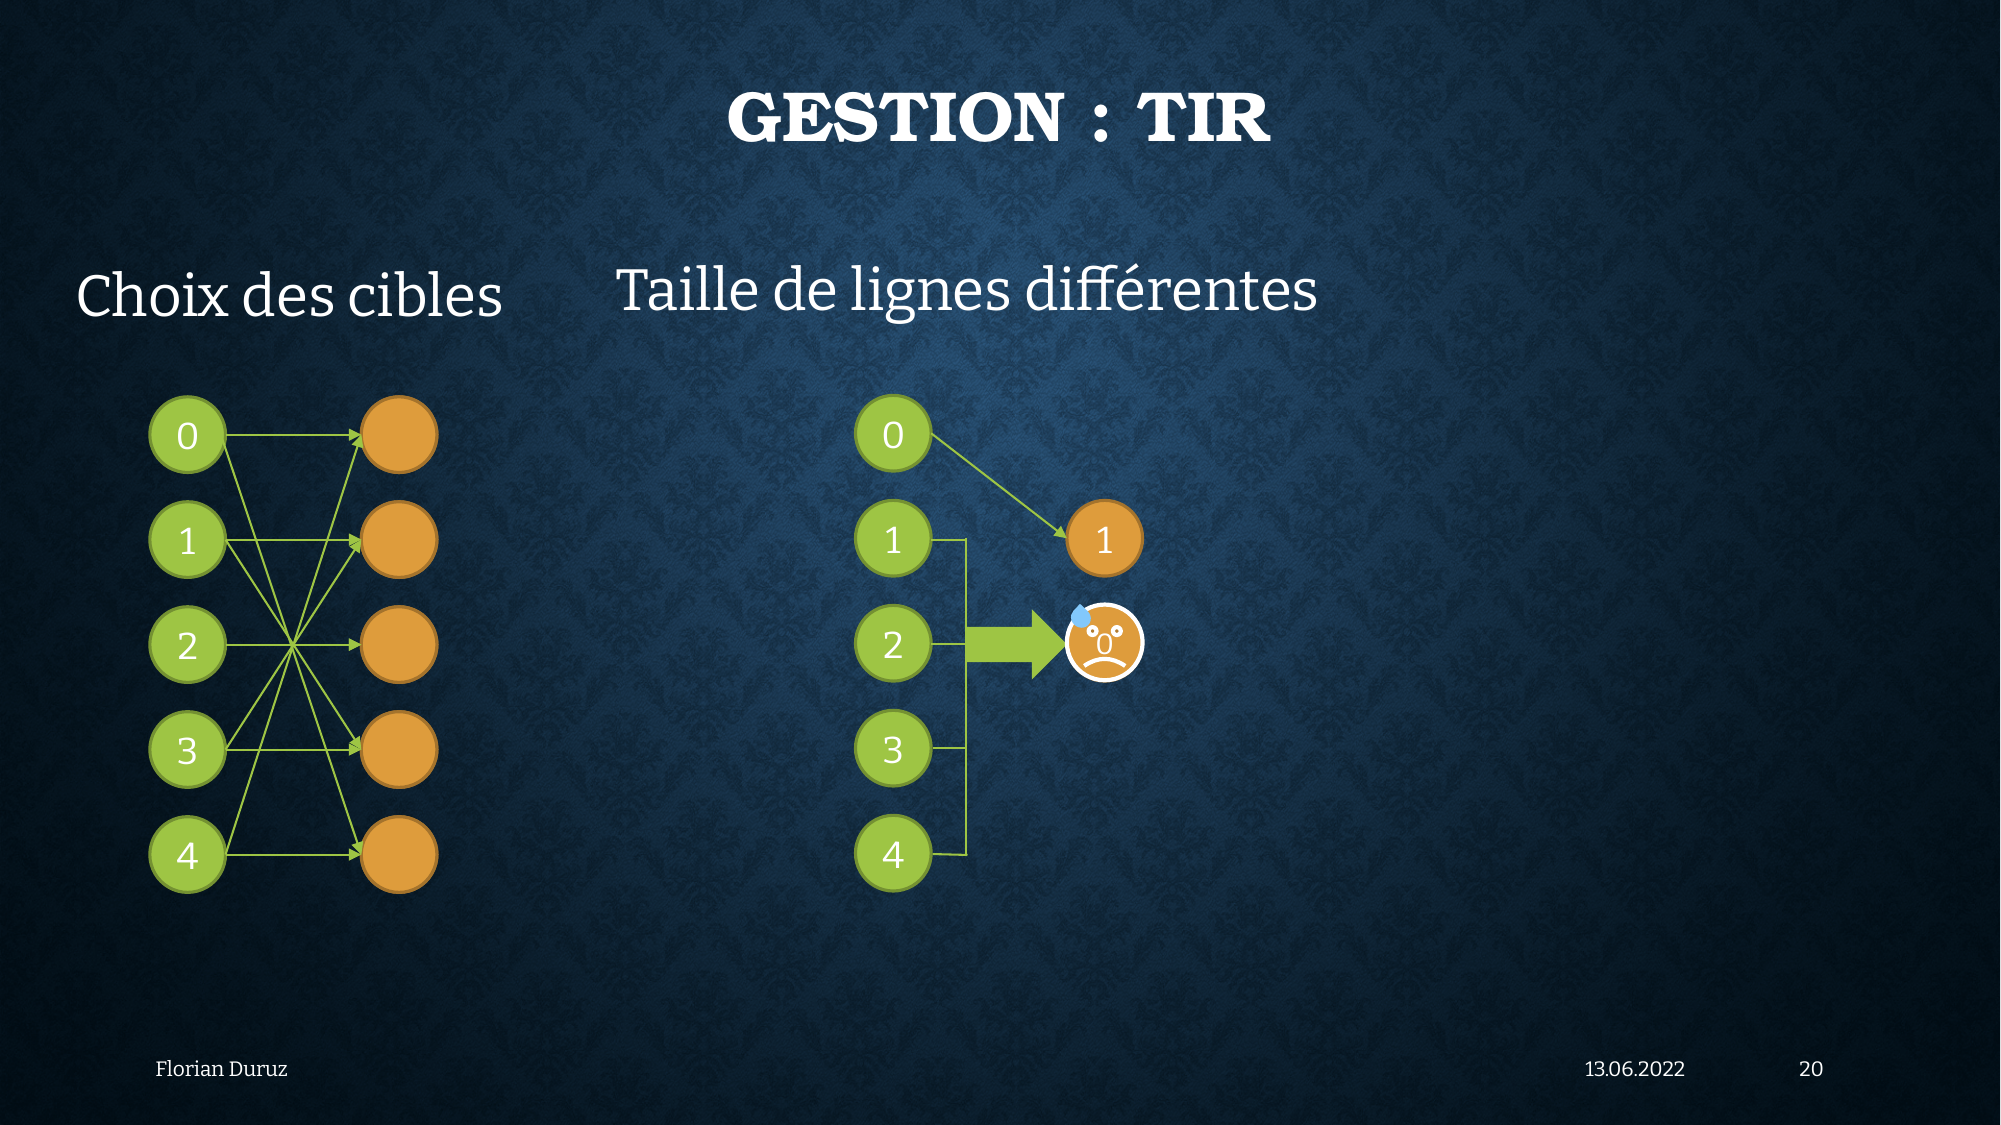

# Gestion : Tir
Taille de lignes différentes

Choix des cibles

0
1
2
3
4
0

4
1
0
1
3

0
2
2

3
1
4
0
Florian Duruz
13.06.2022
20